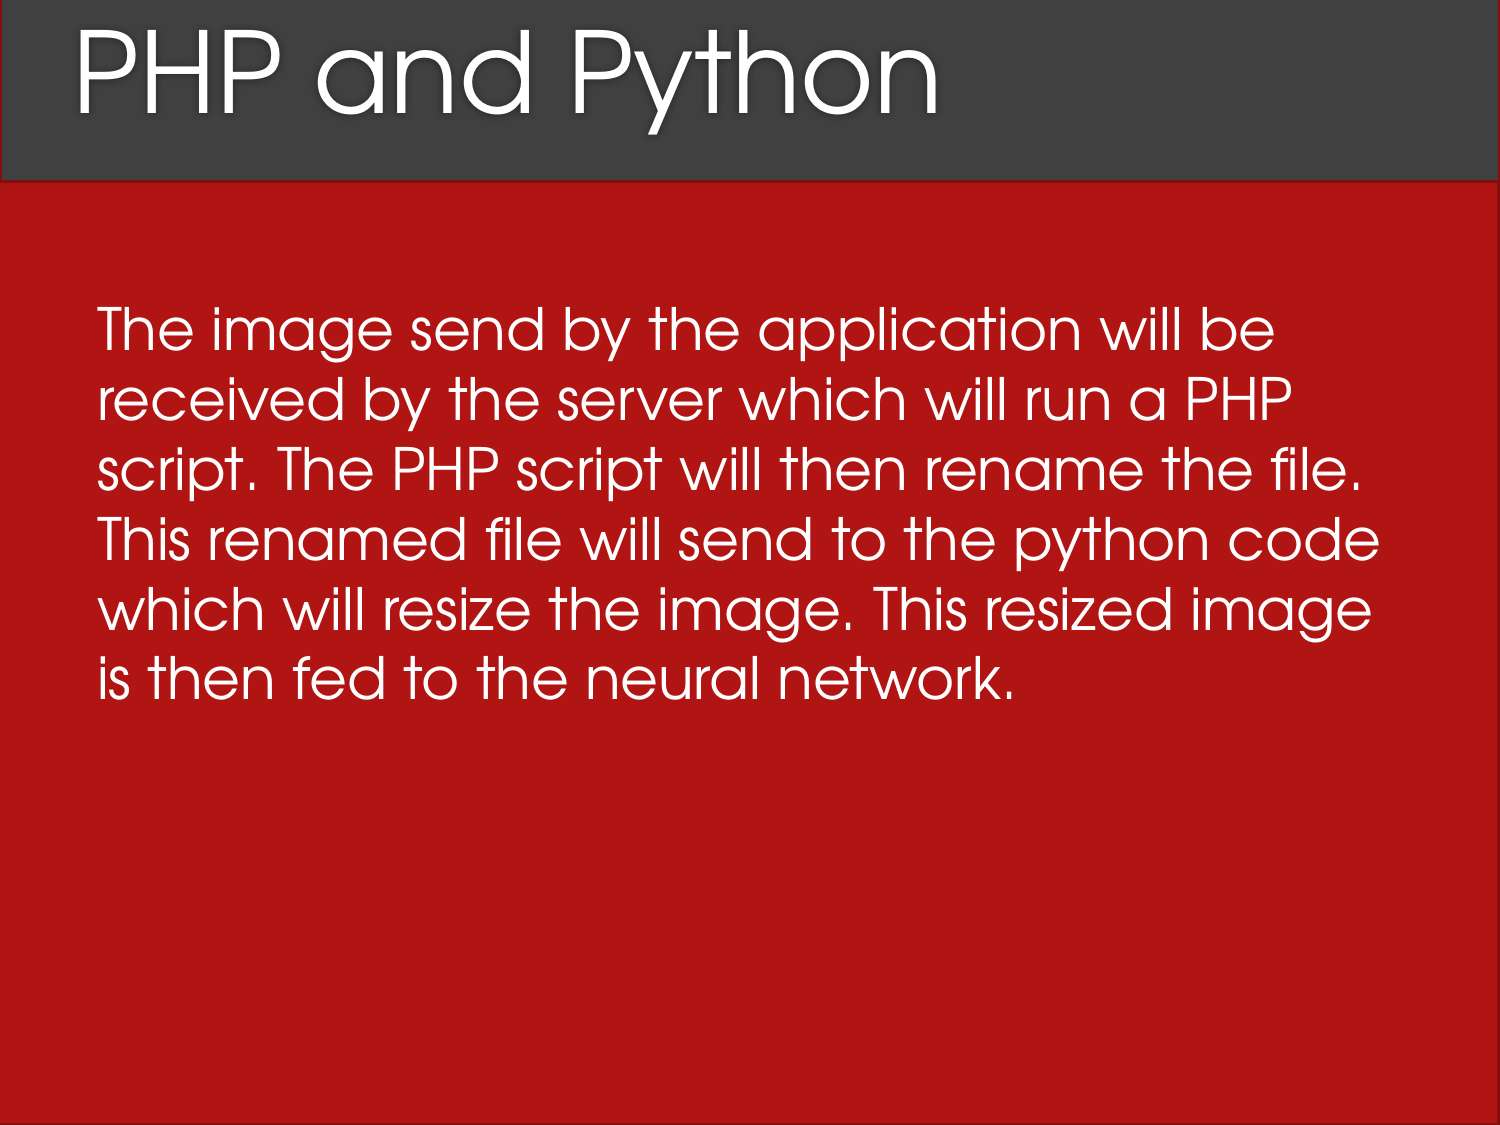

PHP and Python

The image send by the application will be received by the server which will run a PHP script. The PHP script will then rename the file. This renamed file will send to the python code which will resize the image. This resized image is then fed to the neural network.